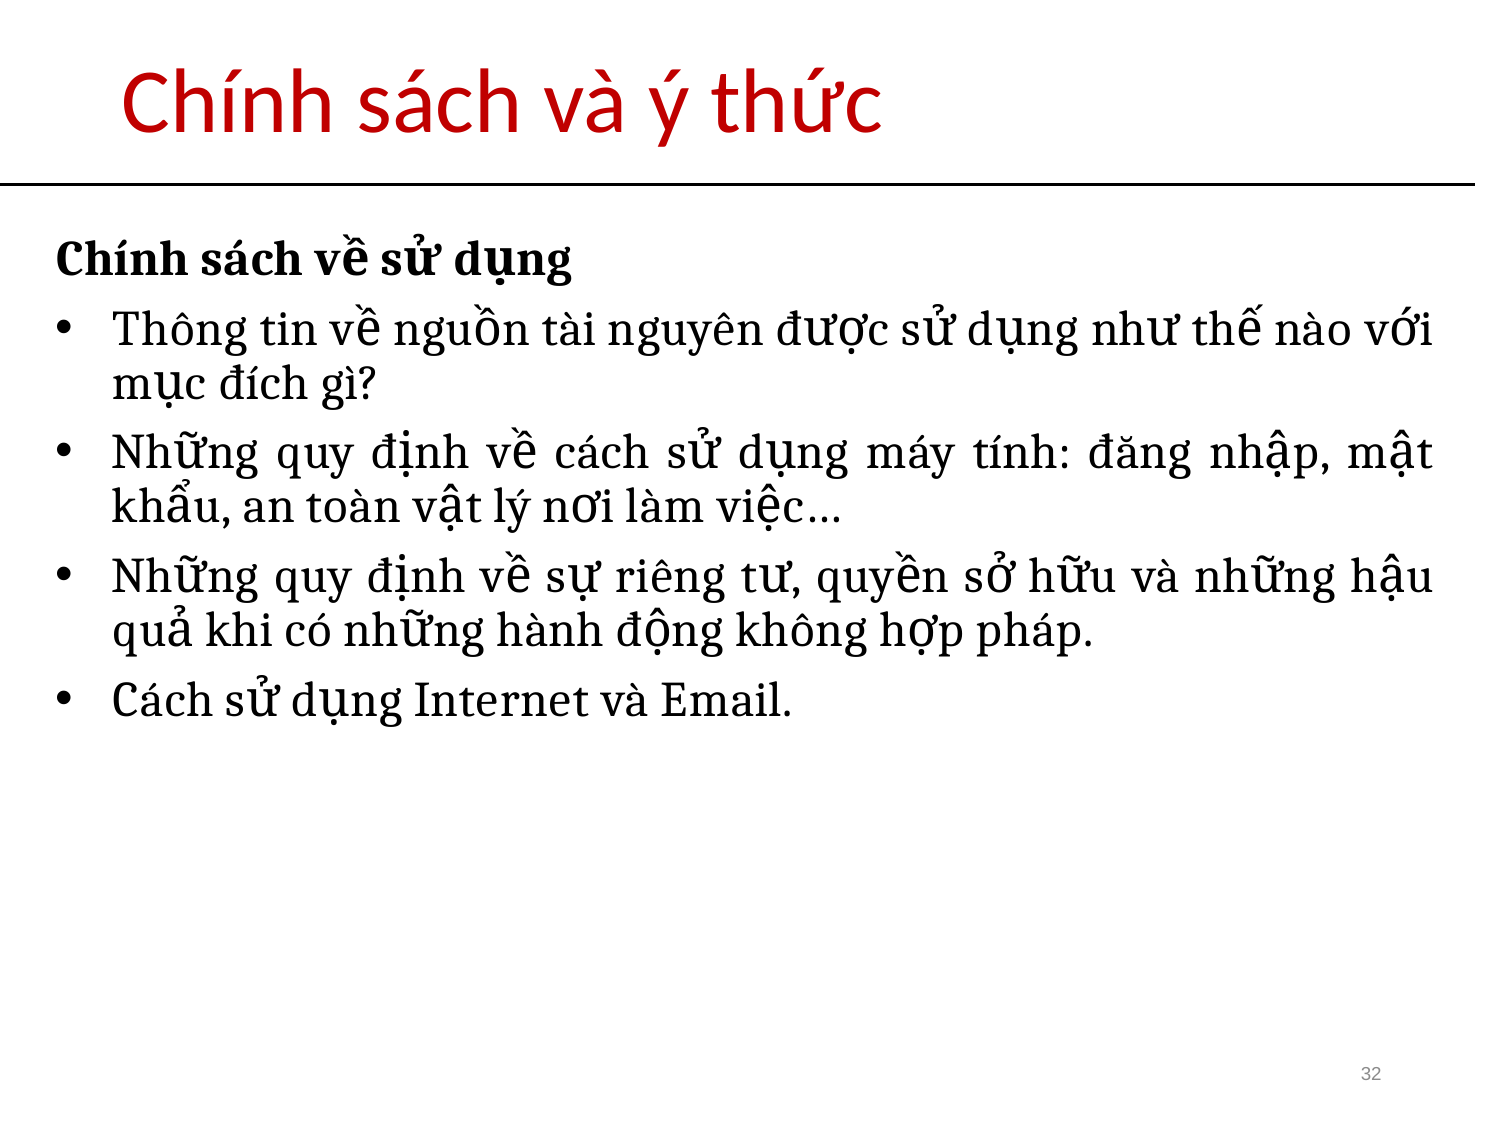

# Chính sách và ý thức
Chính sách về sử dụng
Thông tin về nguồn tài nguyên được sử dụng như thế nào với mục đích gì?
Những quy định về cách sử dụng máy tính: đăng nhập, mật khẩu, an toàn vật lý nơi làm việc…
Những quy định về sự riêng tư, quyền sở hữu và những hậu quả khi có những hành động không hợp pháp.
Cách sử dụng Internet và Email.
32